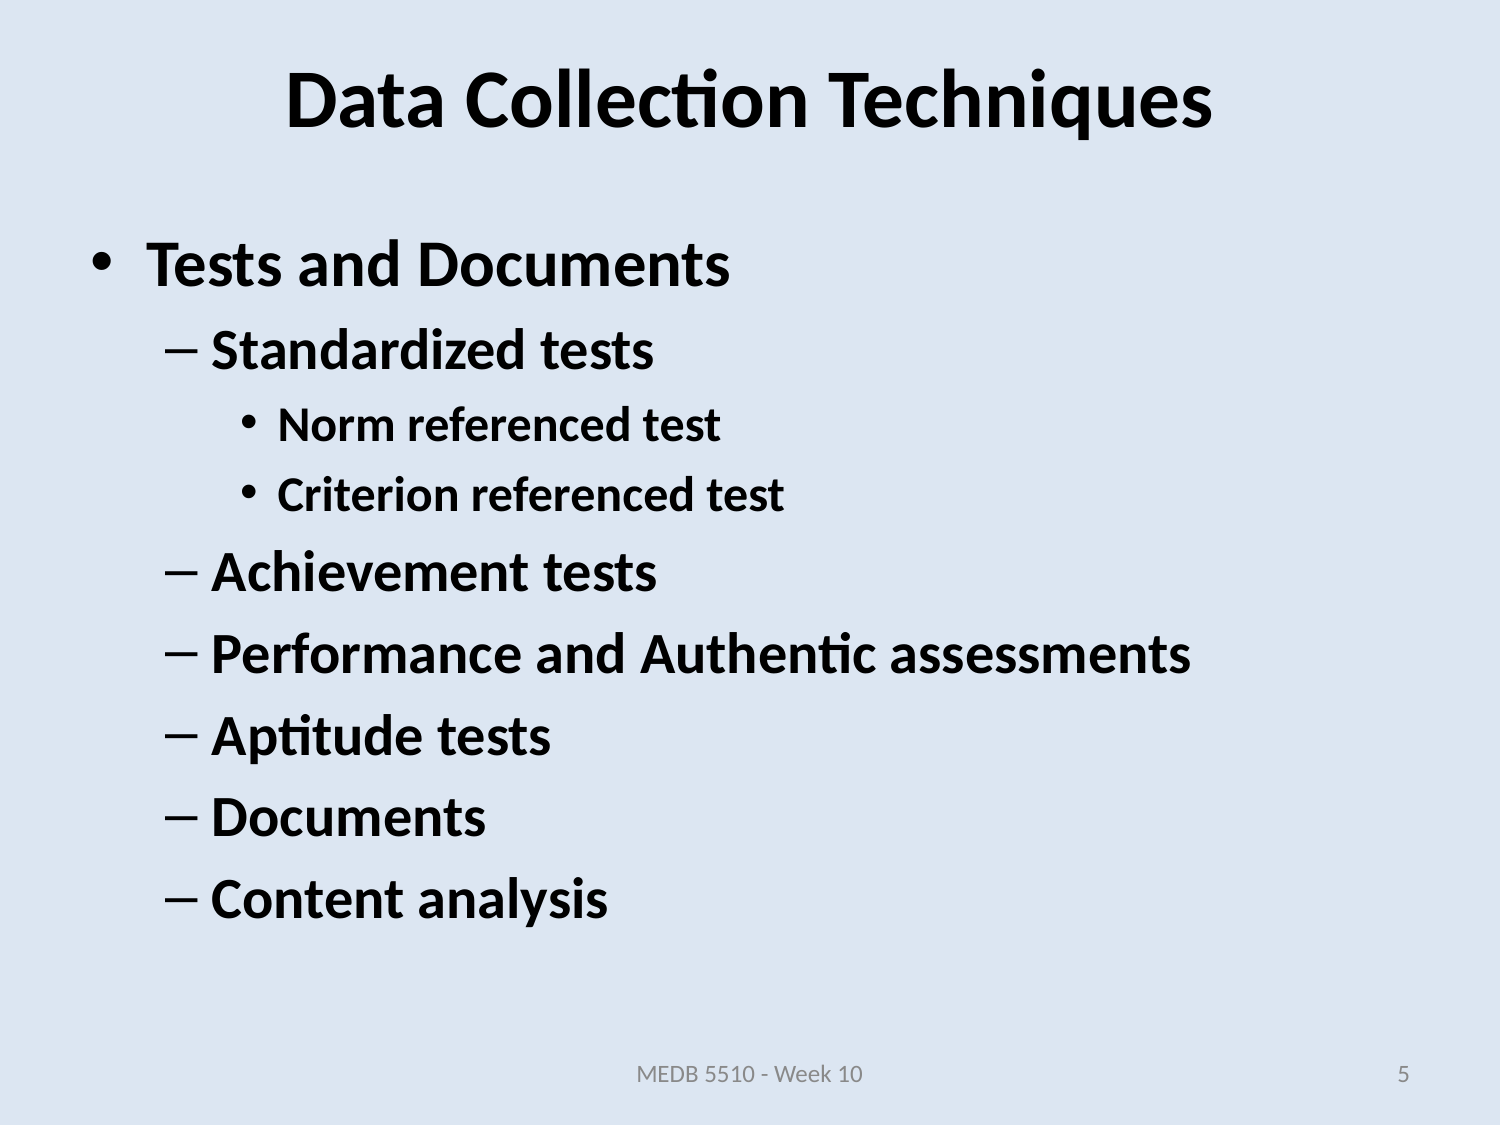

Data Collection Techniques
Tests and Documents
Standardized tests
Norm referenced test
Criterion referenced test
Achievement tests
Performance and Authentic assessments
Aptitude tests
Documents
Content analysis

MEDB 5510 - Week 10
5